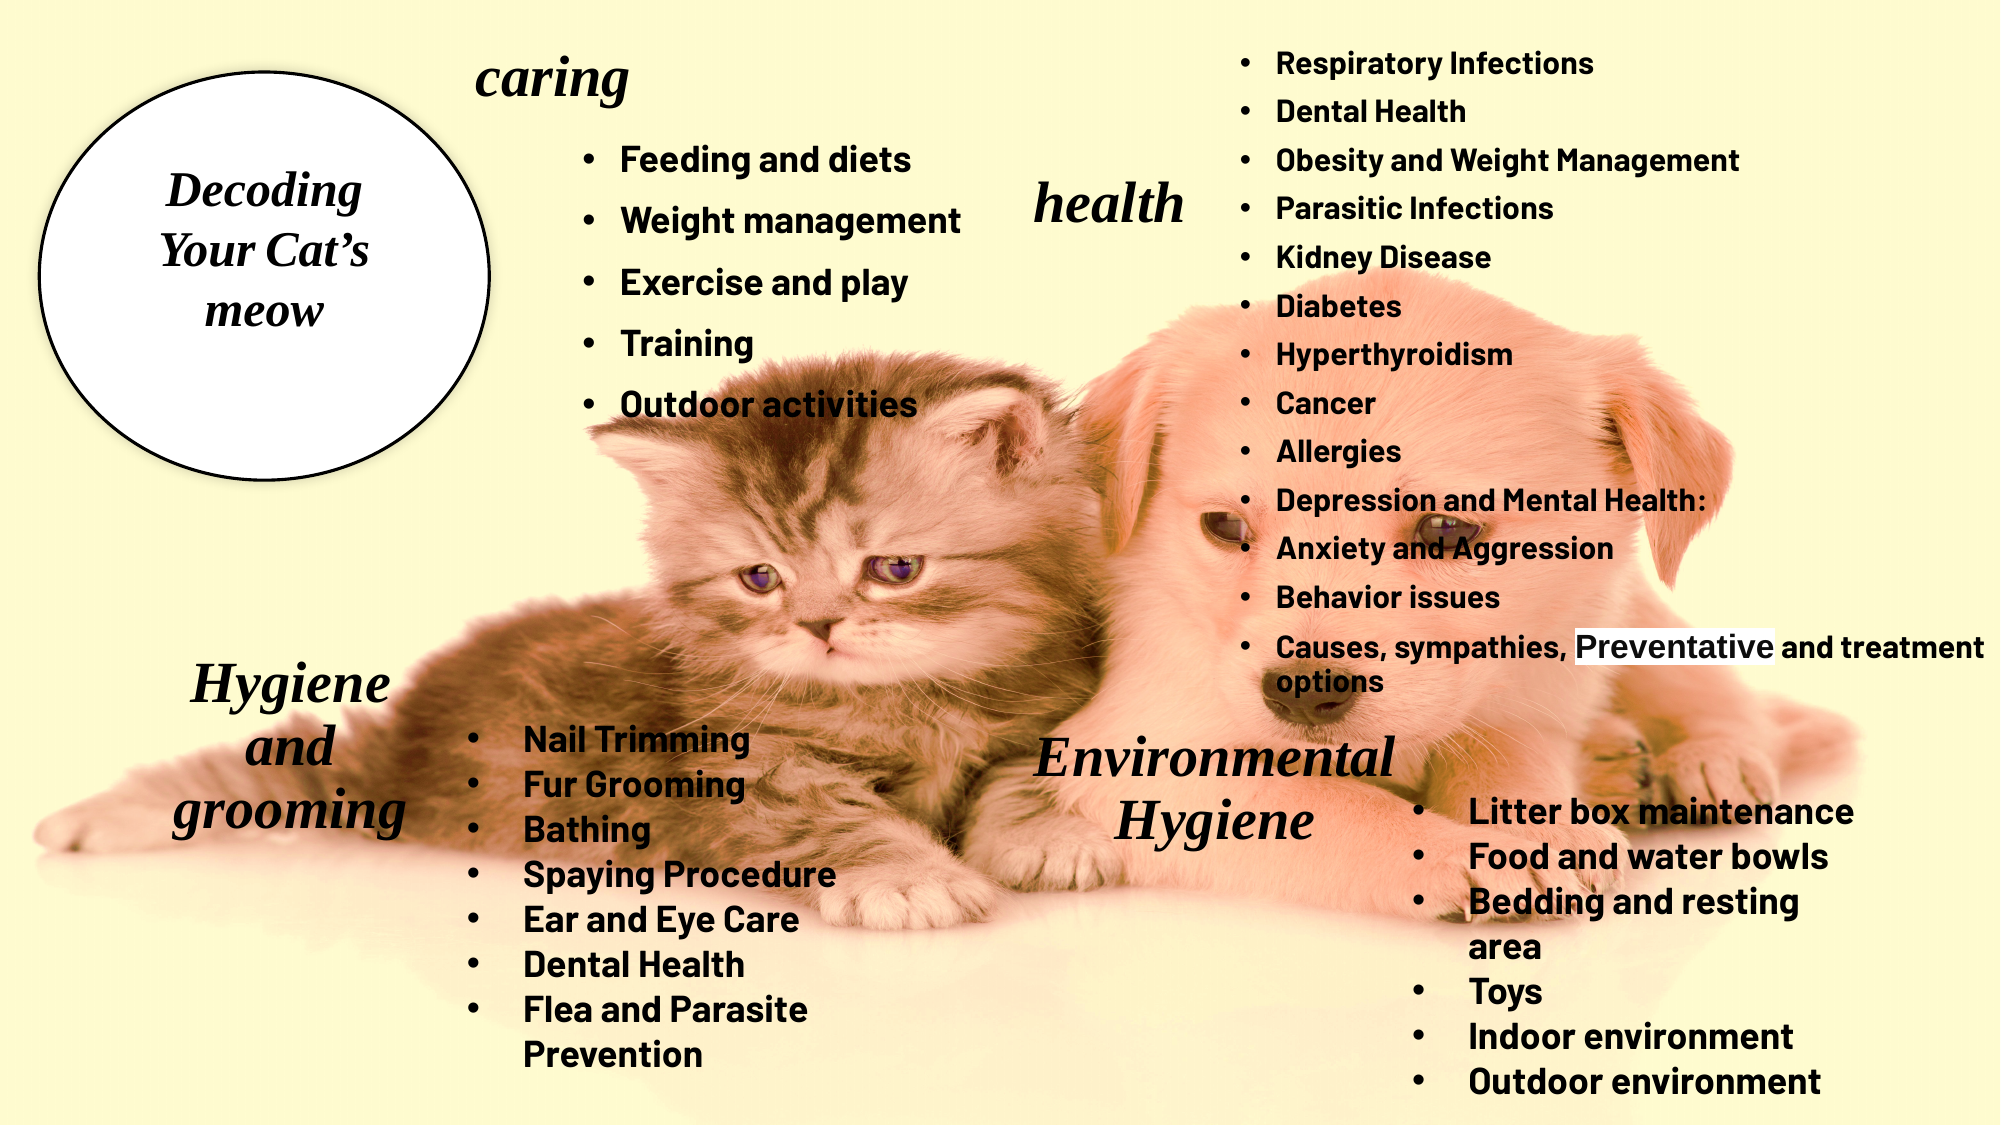

caring
Respiratory Infections
Dental Health
Obesity and Weight Management
Parasitic Infections
Kidney Disease
Diabetes
Hyperthyroidism
Cancer
Allergies
Depression and Mental Health:
Anxiety and Aggression
Behavior issues
Causes, sympathies, Preventative and treatment options

Decoding Your Cat’s meow

Feeding and diets
Weight management
Exercise and play
Training
Outdoor activities
health
Hygiene and grooming
Nail Trimming
Fur Grooming
Bathing
Spaying Procedure
Ear and Eye Care
Dental Health
Flea and Parasite Prevention

Environmental Hygiene
Litter box maintenance
Food and water bowls
Bedding and resting area
Toys
Indoor environment
Outdoor environment